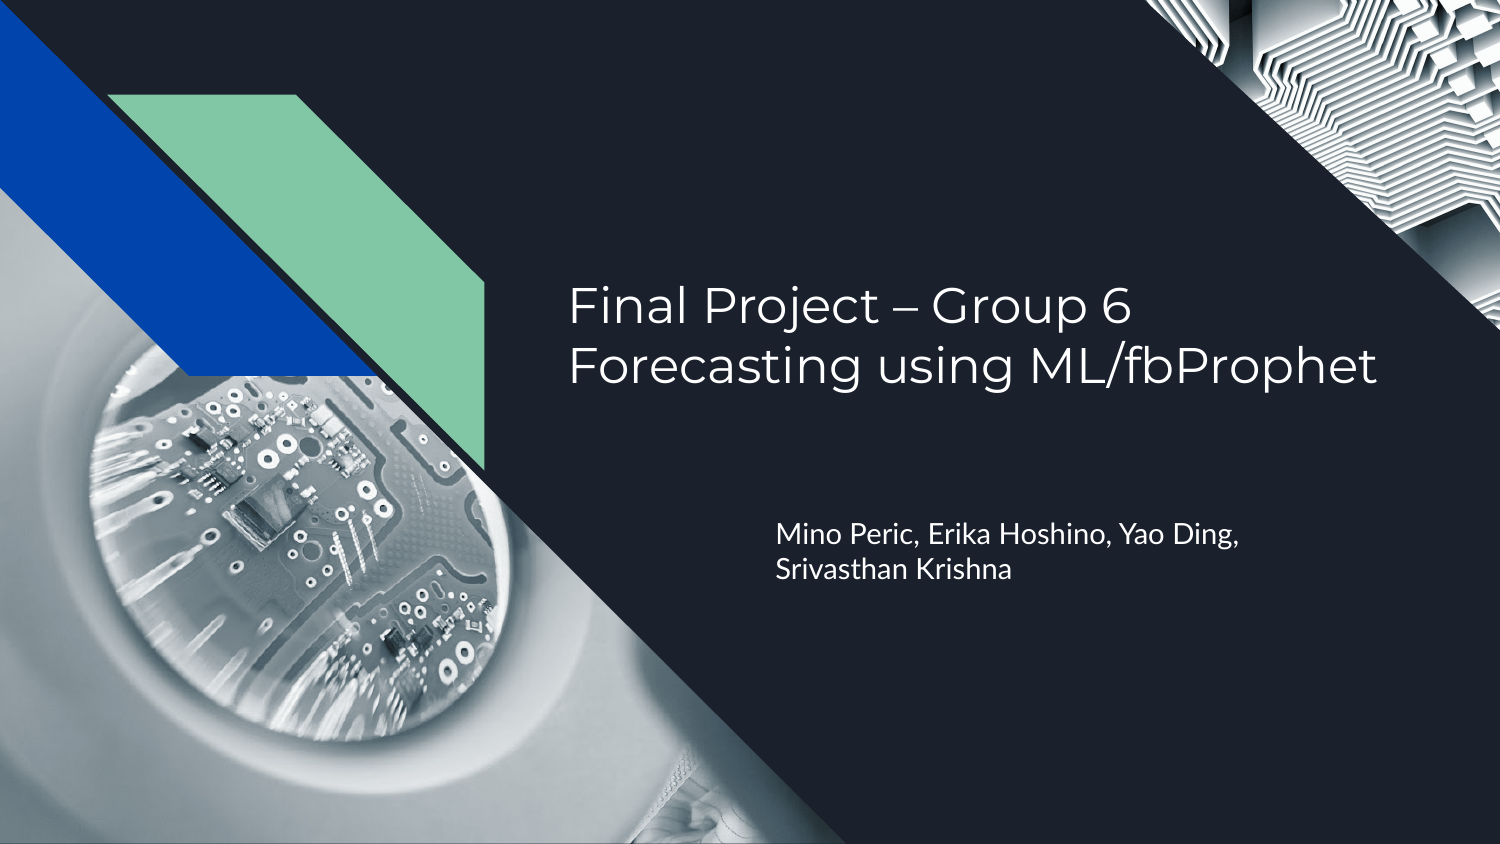

# Final Project – Group 6
Forecasting using ML/fbProphet
Mino Peric, Erika Hoshino, Yao Ding, Srivasthan Krishna